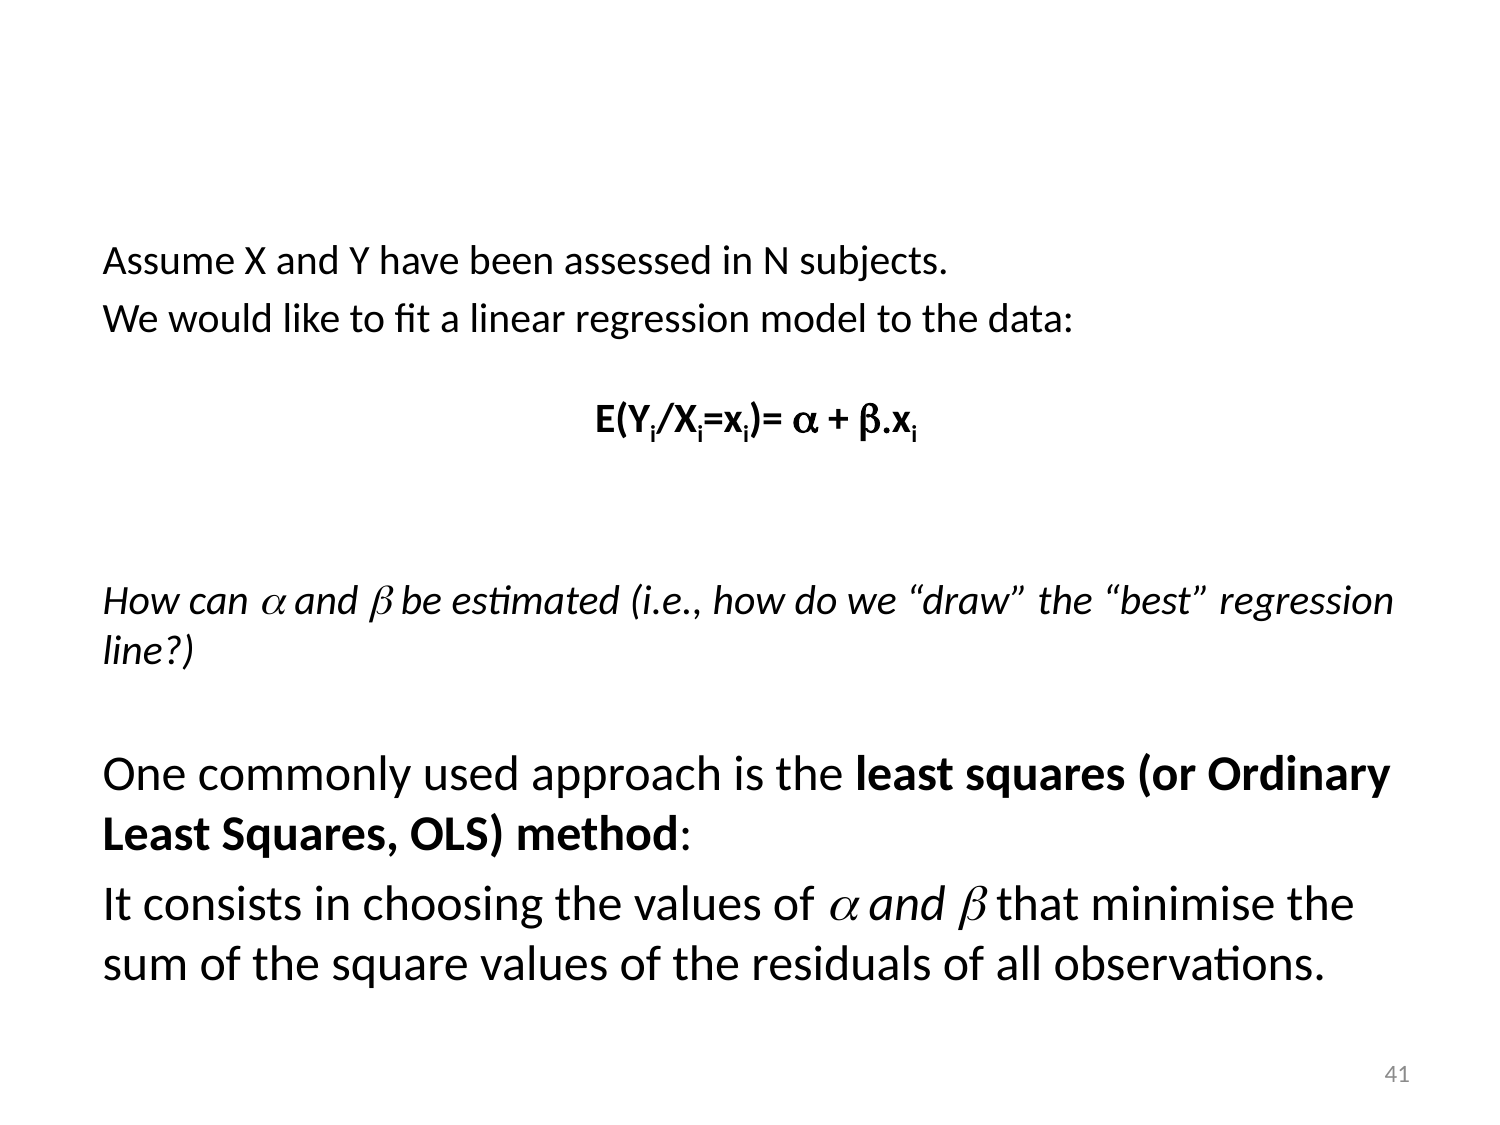

#
Assume X and Y have been assessed in N subjects.
We would like to fit a linear regression model to the data:

E(Yi/Xi=xi)= α + β.xi

How can α and β be estimated (i.e., how do we “draw” the “best” regression line?)

One commonly used approach is the least squares (or Ordinary Least Squares, OLS) method:
It consists in choosing the values of α and β that minimise the sum of the square values of the residuals of all observations.
41